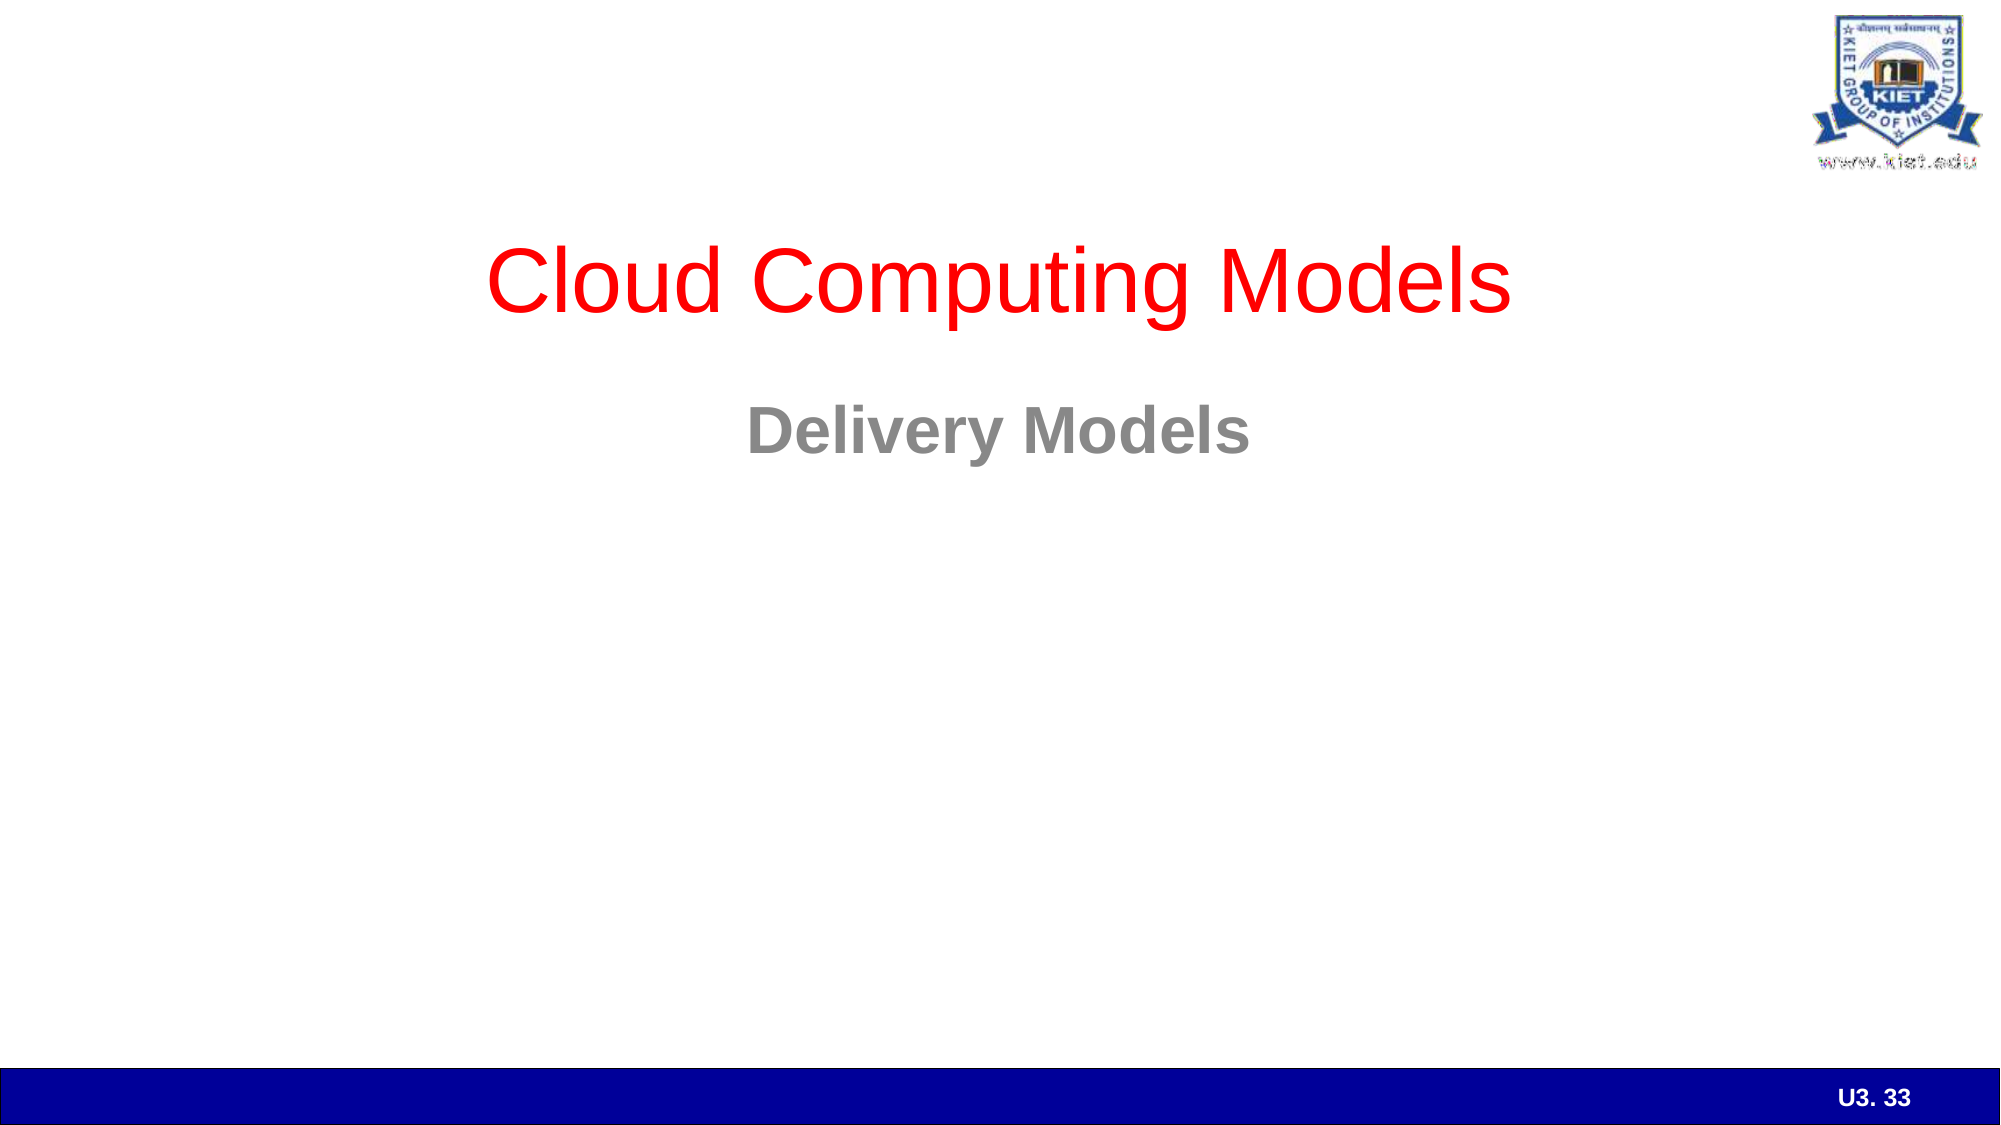

Cloud Computing Models
Delivery Models
U3. 33